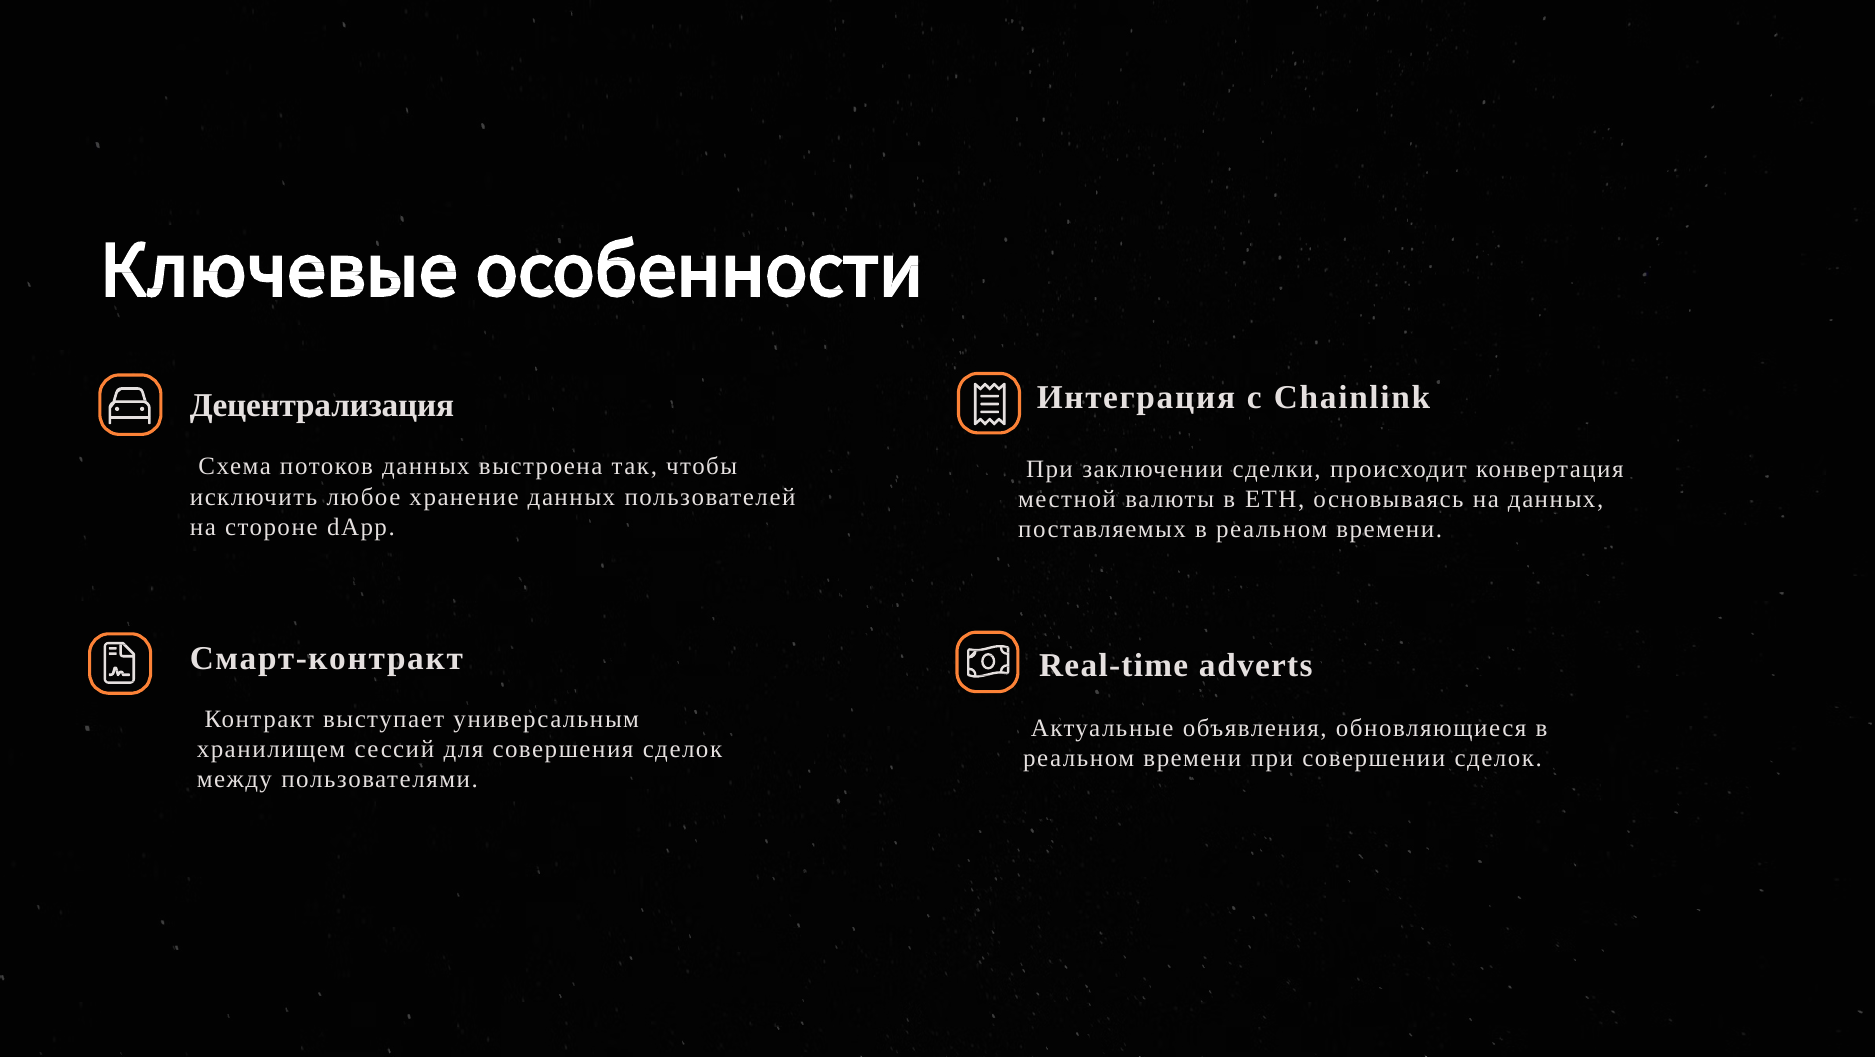

Интеграция с Chainlink

# Децентрализация

 Схема потоков данных выстроена так, чтобы исключить любое хранение данных пользователей на стороне dApp.
 При заключении сделки, происходит конвертация местной валюты в ETH, основываясь на данных, поставляемых в реальном времени.

Смарт-контракт

Real-time adverts

 Контракт выступает универсальным хранилищем сессий для совершения сделок между пользователями.
 Актуальные объявления, обновляющиеся в реальном времени при совершении сделок.